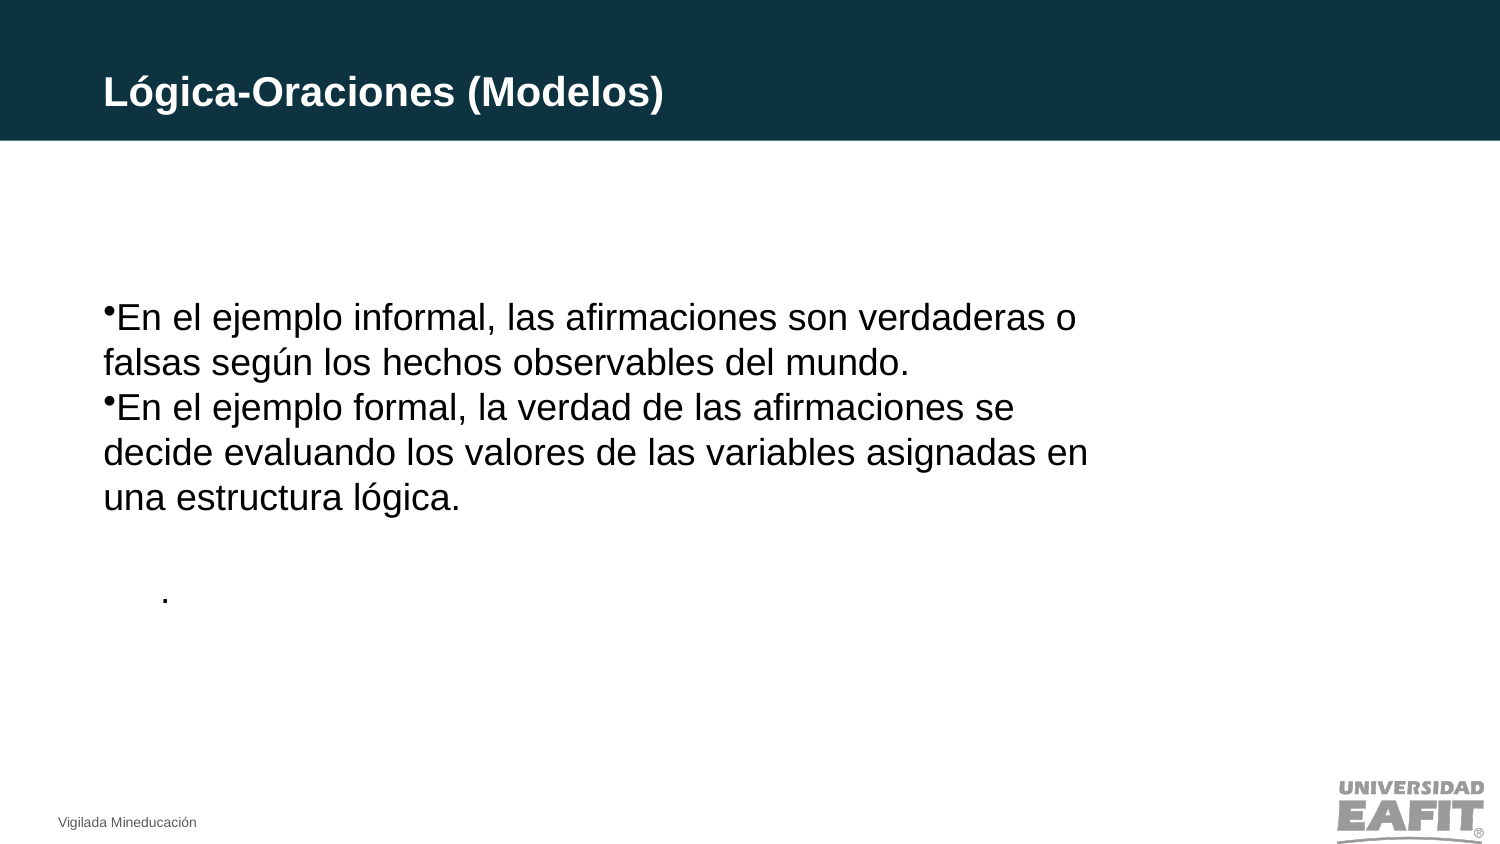

Lógica-Oraciones (Modelos)

En el ejemplo informal, las afirmaciones son verdaderas o falsas según los hechos observables del mundo.
En el ejemplo formal, la verdad de las afirmaciones se decide evaluando los valores de las variables asignadas en una estructura lógica.
.